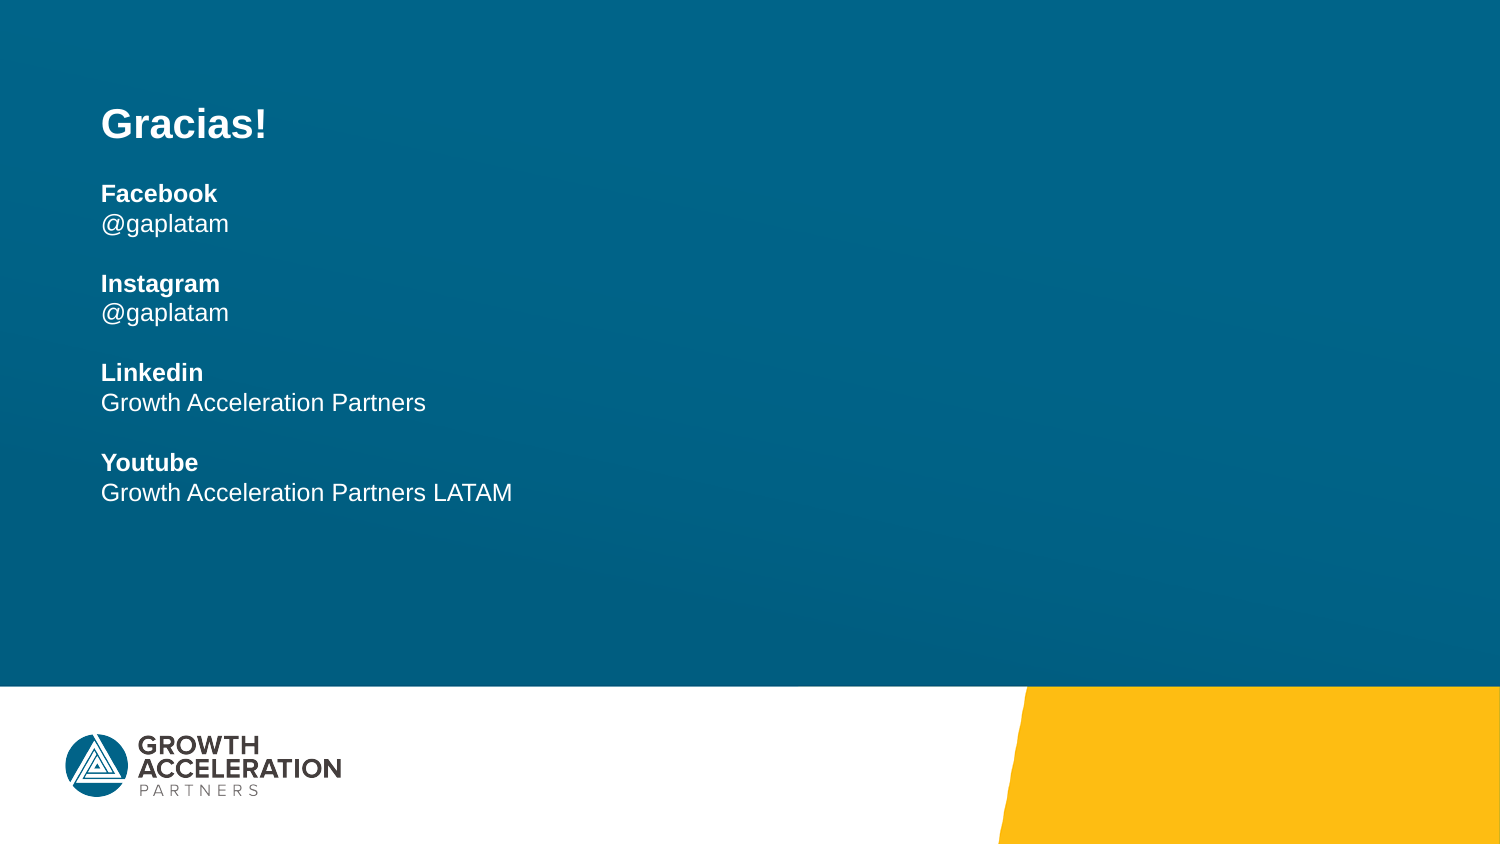

Gracias!

Facebook
@gaplatam

Instagram
@gaplatam

Linkedin
Growth Acceleration Partners

Youtube
Growth Acceleration Partners LATAM